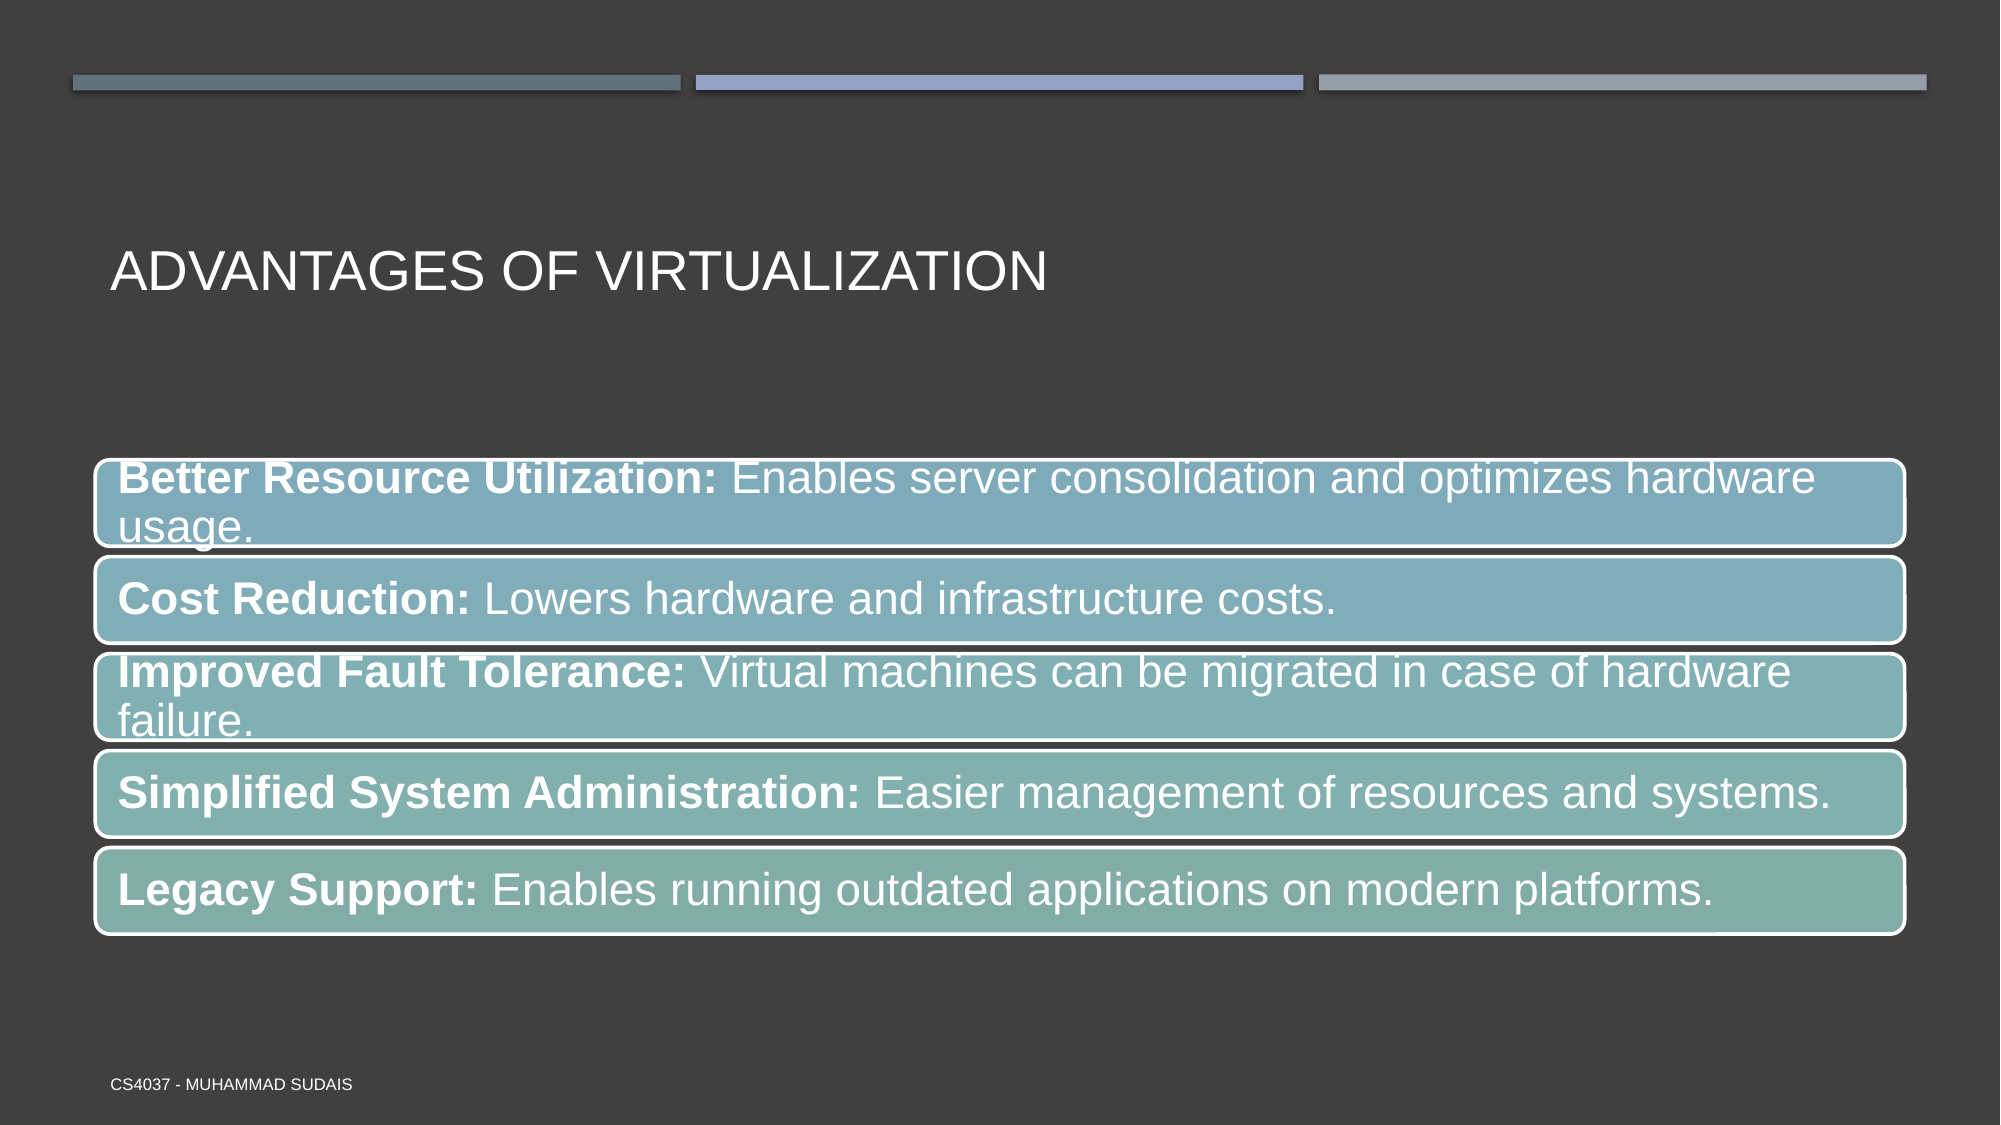

# Advantages of Virtualization
Better Resource Utilization: Enables server consolidation and optimizes hardware usage.
Cost Reduction: Lowers hardware and infrastructure costs.
Improved Fault Tolerance: Virtual machines can be migrated in case of hardware failure.
Simplified System Administration: Easier management of resources and systems.
Legacy Support: Enables running outdated applications on modern platforms.
CS4037 - Muhammad Sudais